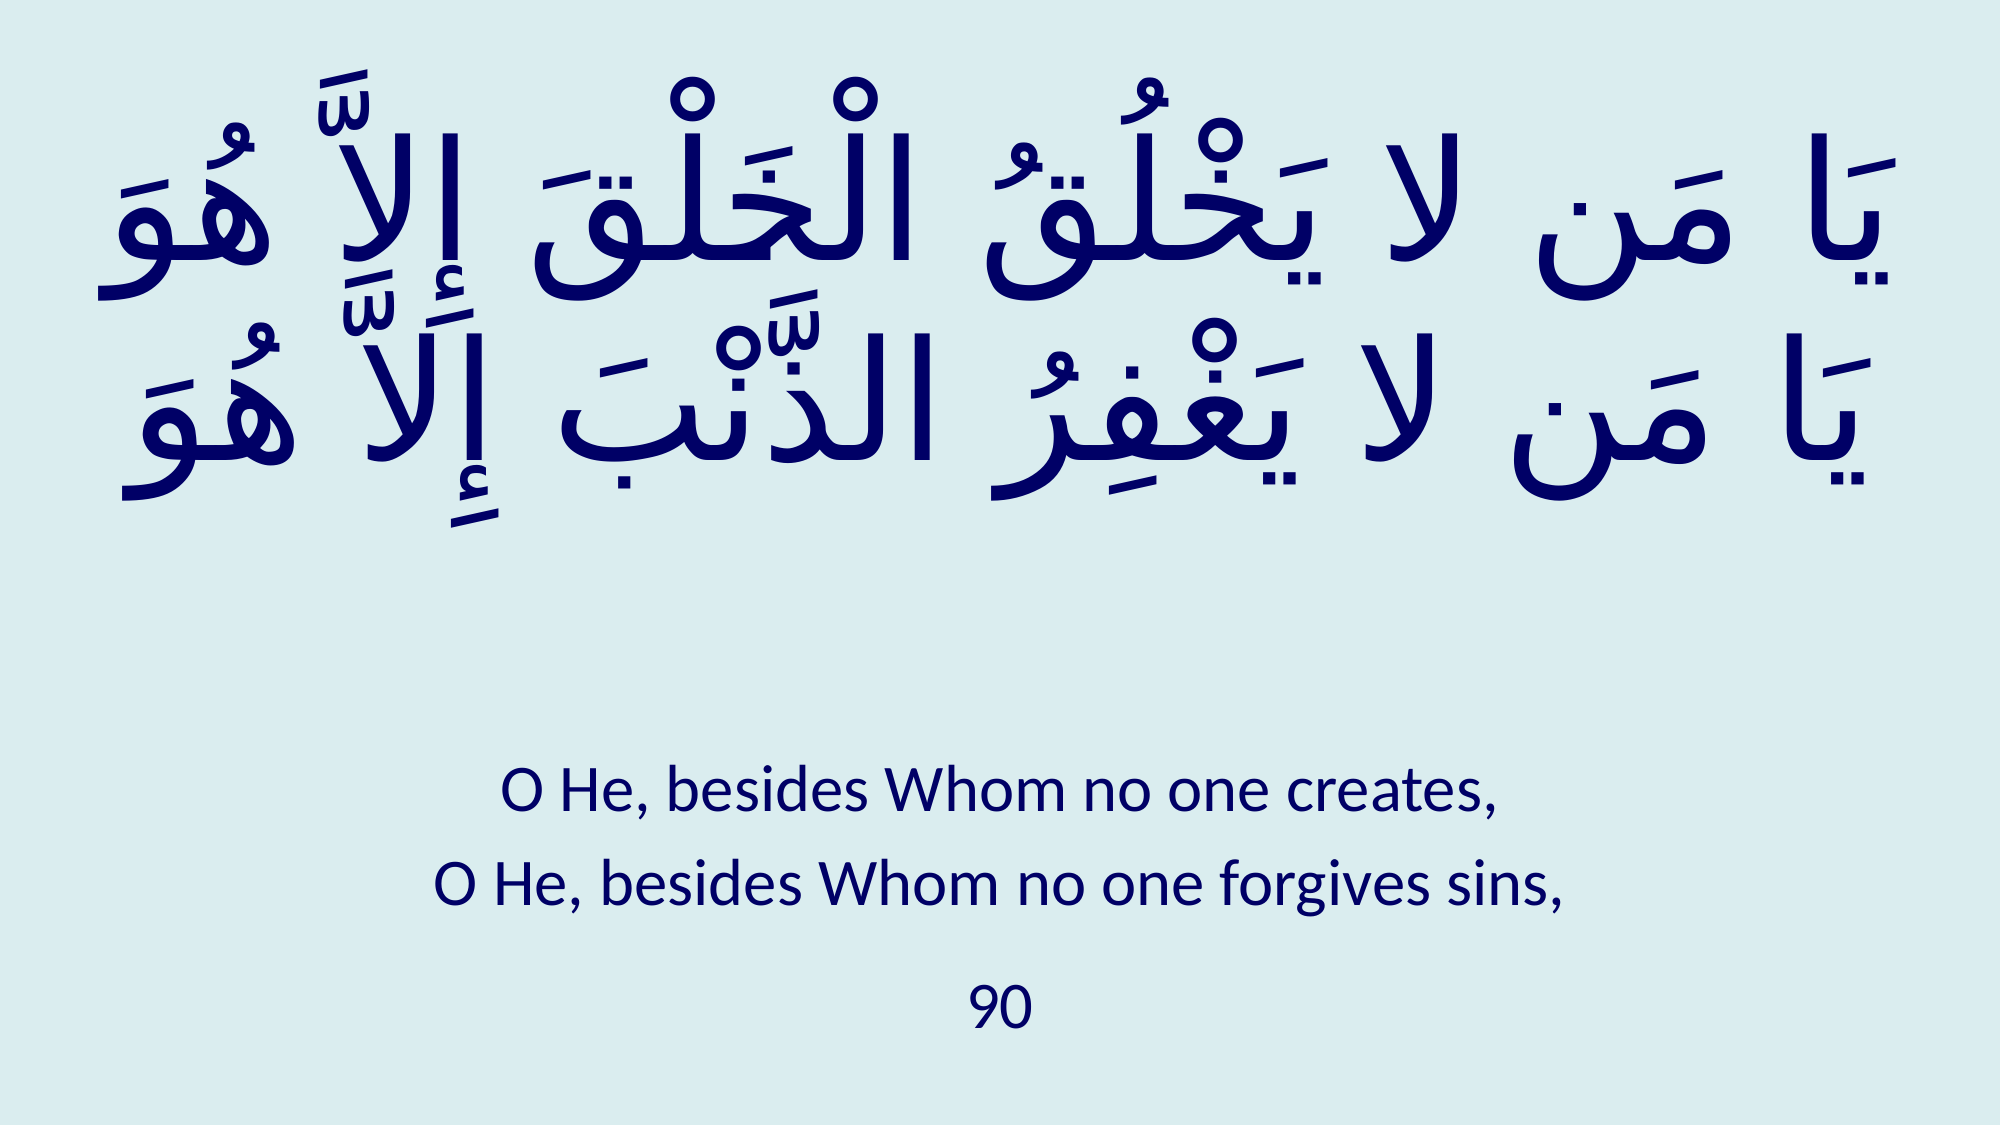

# يَا مَن لا يَخْلُقُ الْخَلْقَ إِلاَّ هُوَ يَا مَن لا يَغْفِرُ الذَّنْبَ إِلاَّ هُوَ
O He, besides Whom no one creates,
O He, besides Whom no one forgives sins,
90